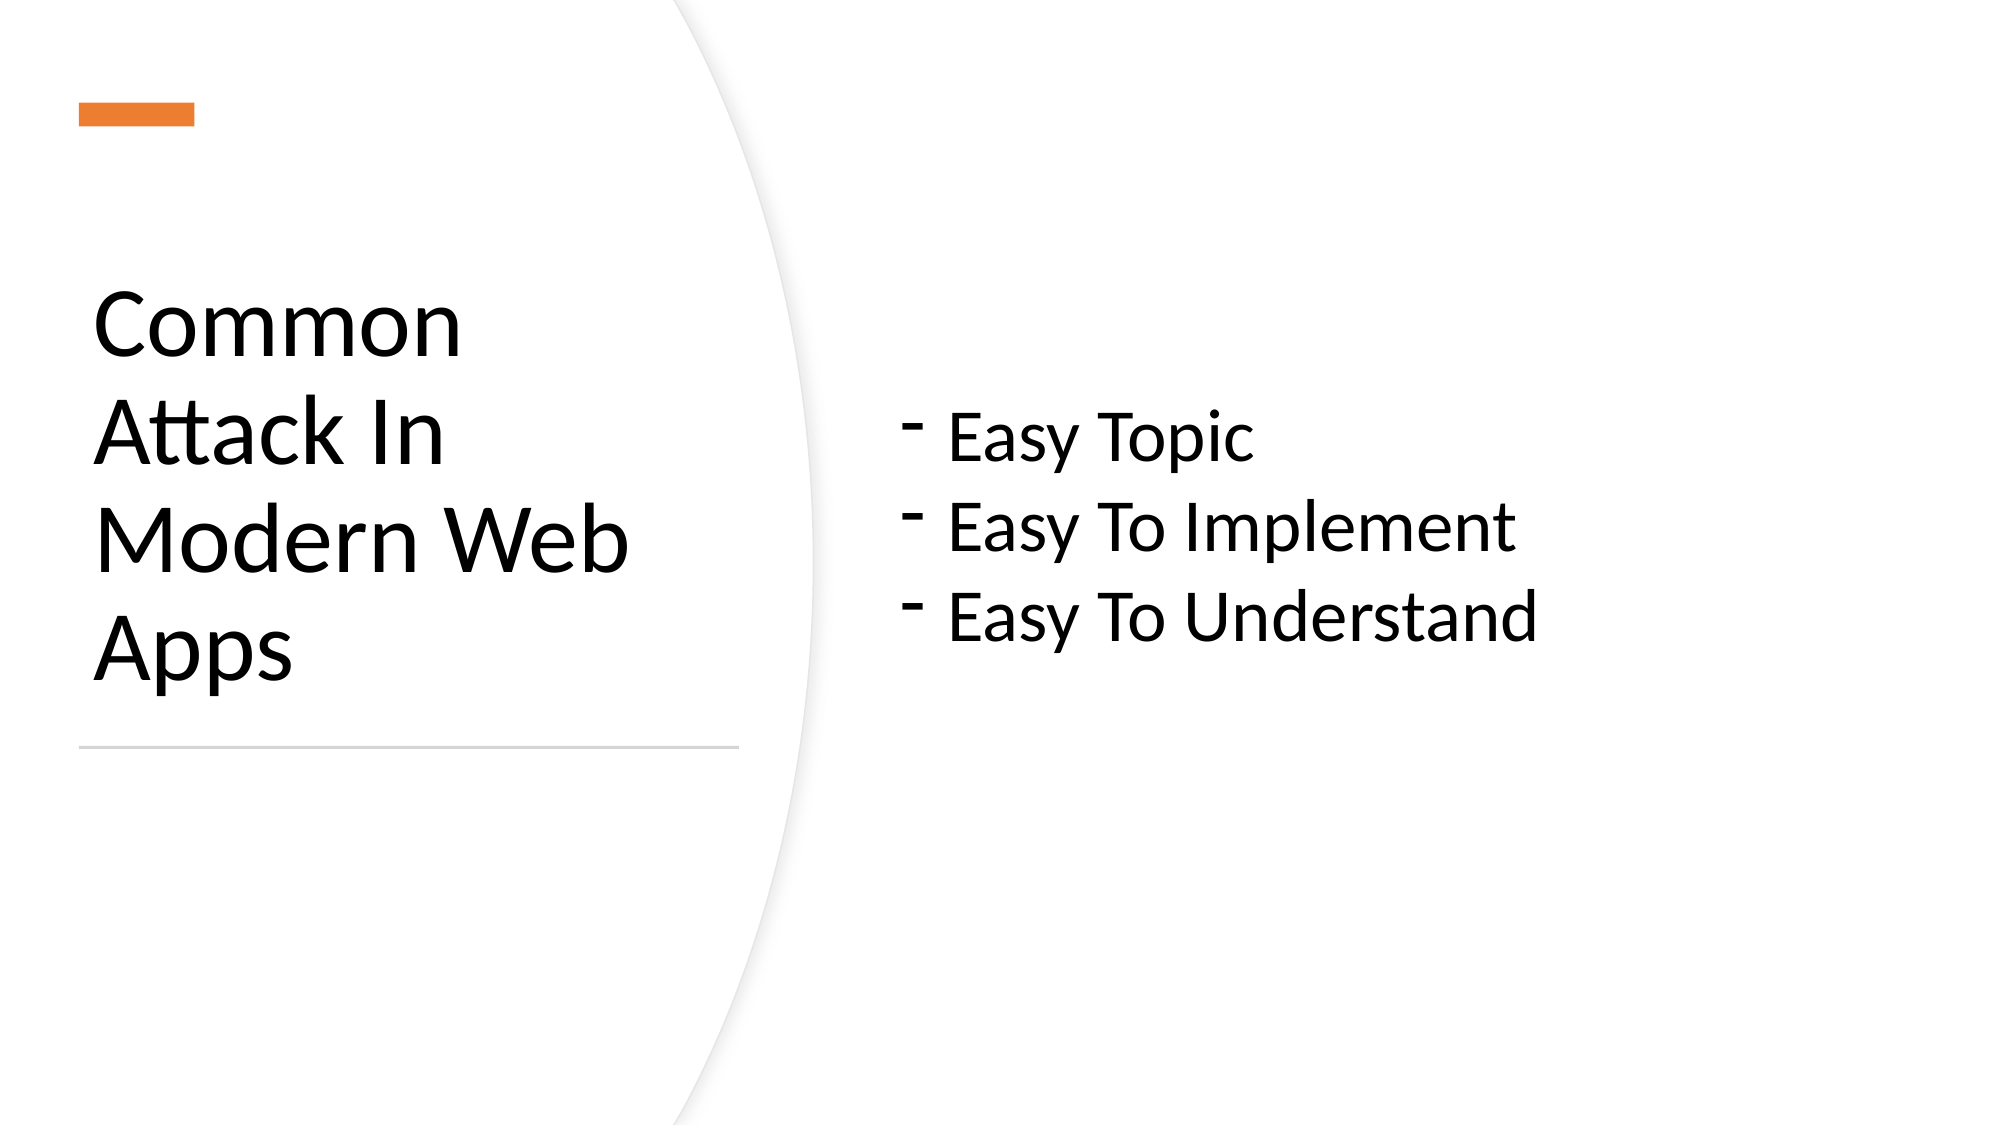

# Common Attack In Modern Web Apps
Easy Topic
Easy To Implement
Easy To Understand